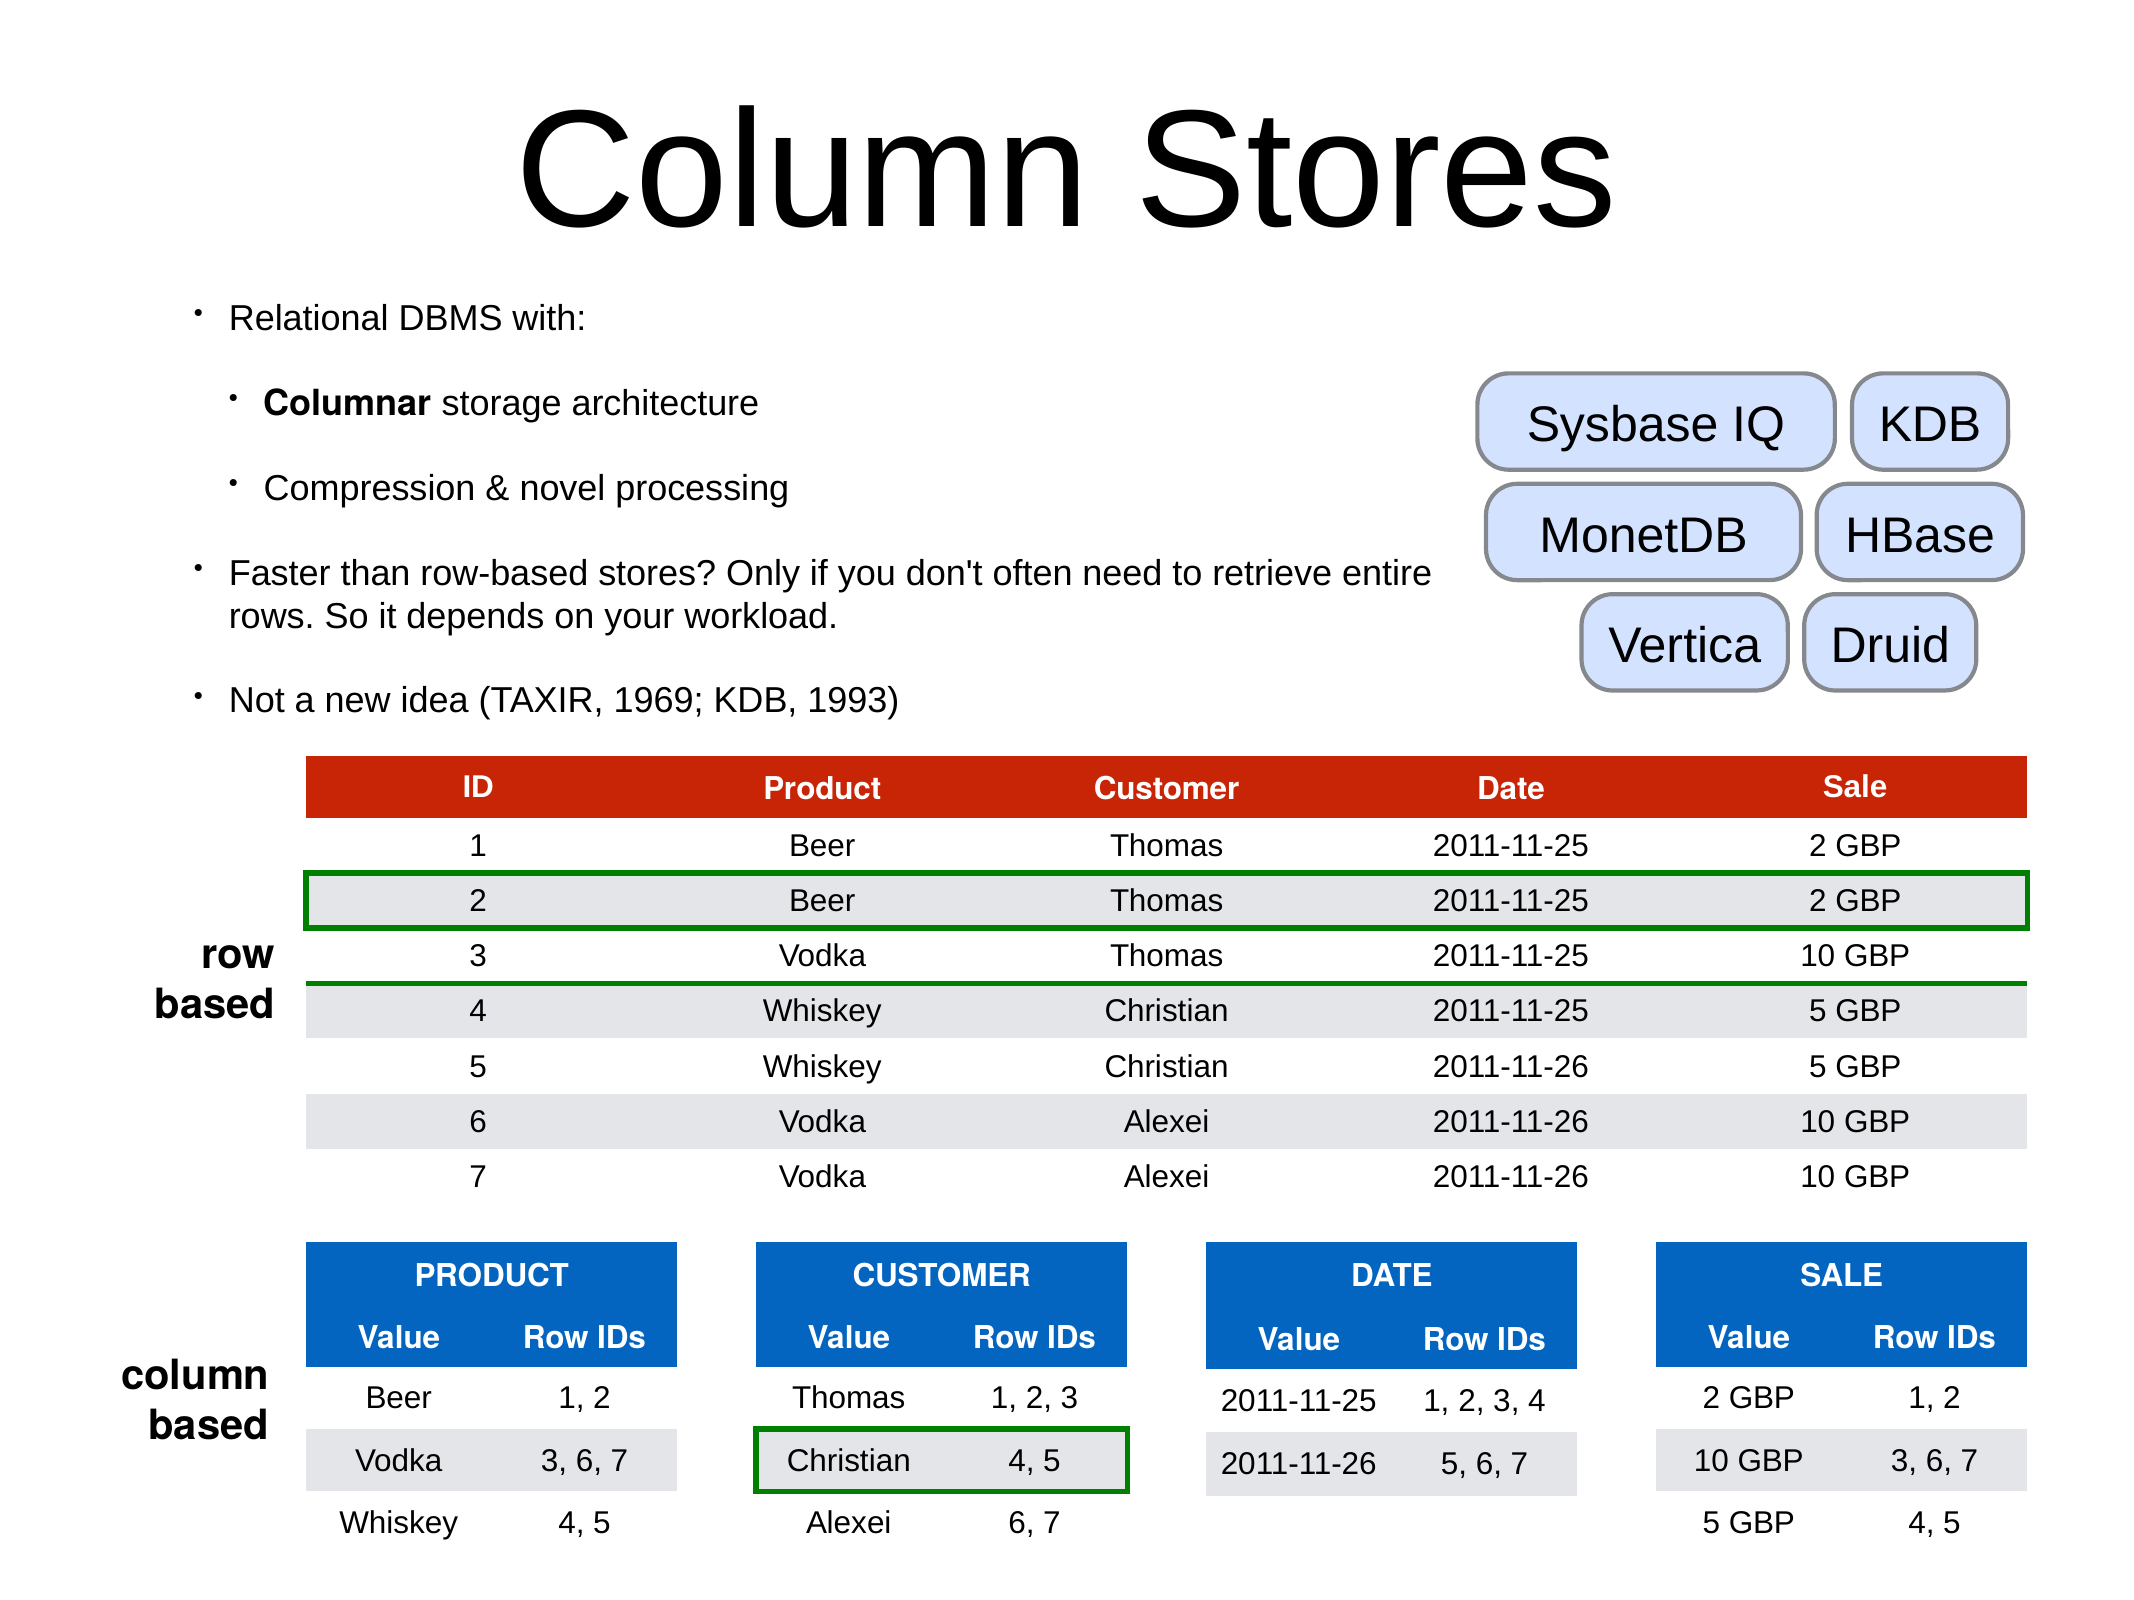

# Column Stores
Relational DBMS with:
Columnar storage architecture
Compression & novel processing
Faster than row-based stores? Only if you don't often need to retrieve entire rows. So it depends on your workload.
Not a new idea (TAXIR, 1969; KDB, 1993)
Sysbase IQ
KDB
MonetDB
HBase
Vertica
Druid
| ID | Product | Customer | Date | Sale |
| --- | --- | --- | --- | --- |
| 1 | Beer | Thomas | 2011-11-25 | 2 GBP |
| 2 | Beer | Thomas | 2011-11-25 | 2 GBP |
| 3 | Vodka | Thomas | 2011-11-25 | 10 GBP |
| 4 | Whiskey | Christian | 2011-11-25 | 5 GBP |
| 5 | Whiskey | Christian | 2011-11-26 | 5 GBP |
| 6 | Vodka | Alexei | 2011-11-26 | 10 GBP |
| 7 | Vodka | Alexei | 2011-11-26 | 10 GBP |
row
based
| PRODUCT |  |
| --- | --- |
| Value | Row IDs |
| Beer | 1, 2 |
| Vodka | 3, 6, 7 |
| Whiskey | 4, 5 |
| CUSTOMER |  |
| --- | --- |
| Value | Row IDs |
| Thomas | 1, 2, 3 |
| Christian | 4, 5 |
| Alexei | 6, 7 |
| DATE |  |
| --- | --- |
| Value | Row IDs |
| 2011-11-25 | 1, 2, 3, 4 |
| 2011-11-26 | 5, 6, 7 |
| SALE |  |
| --- | --- |
| Value | Row IDs |
| 2 GBP | 1, 2 |
| 10 GBP | 3, 6, 7 |
| 5 GBP | 4, 5 |
column
based